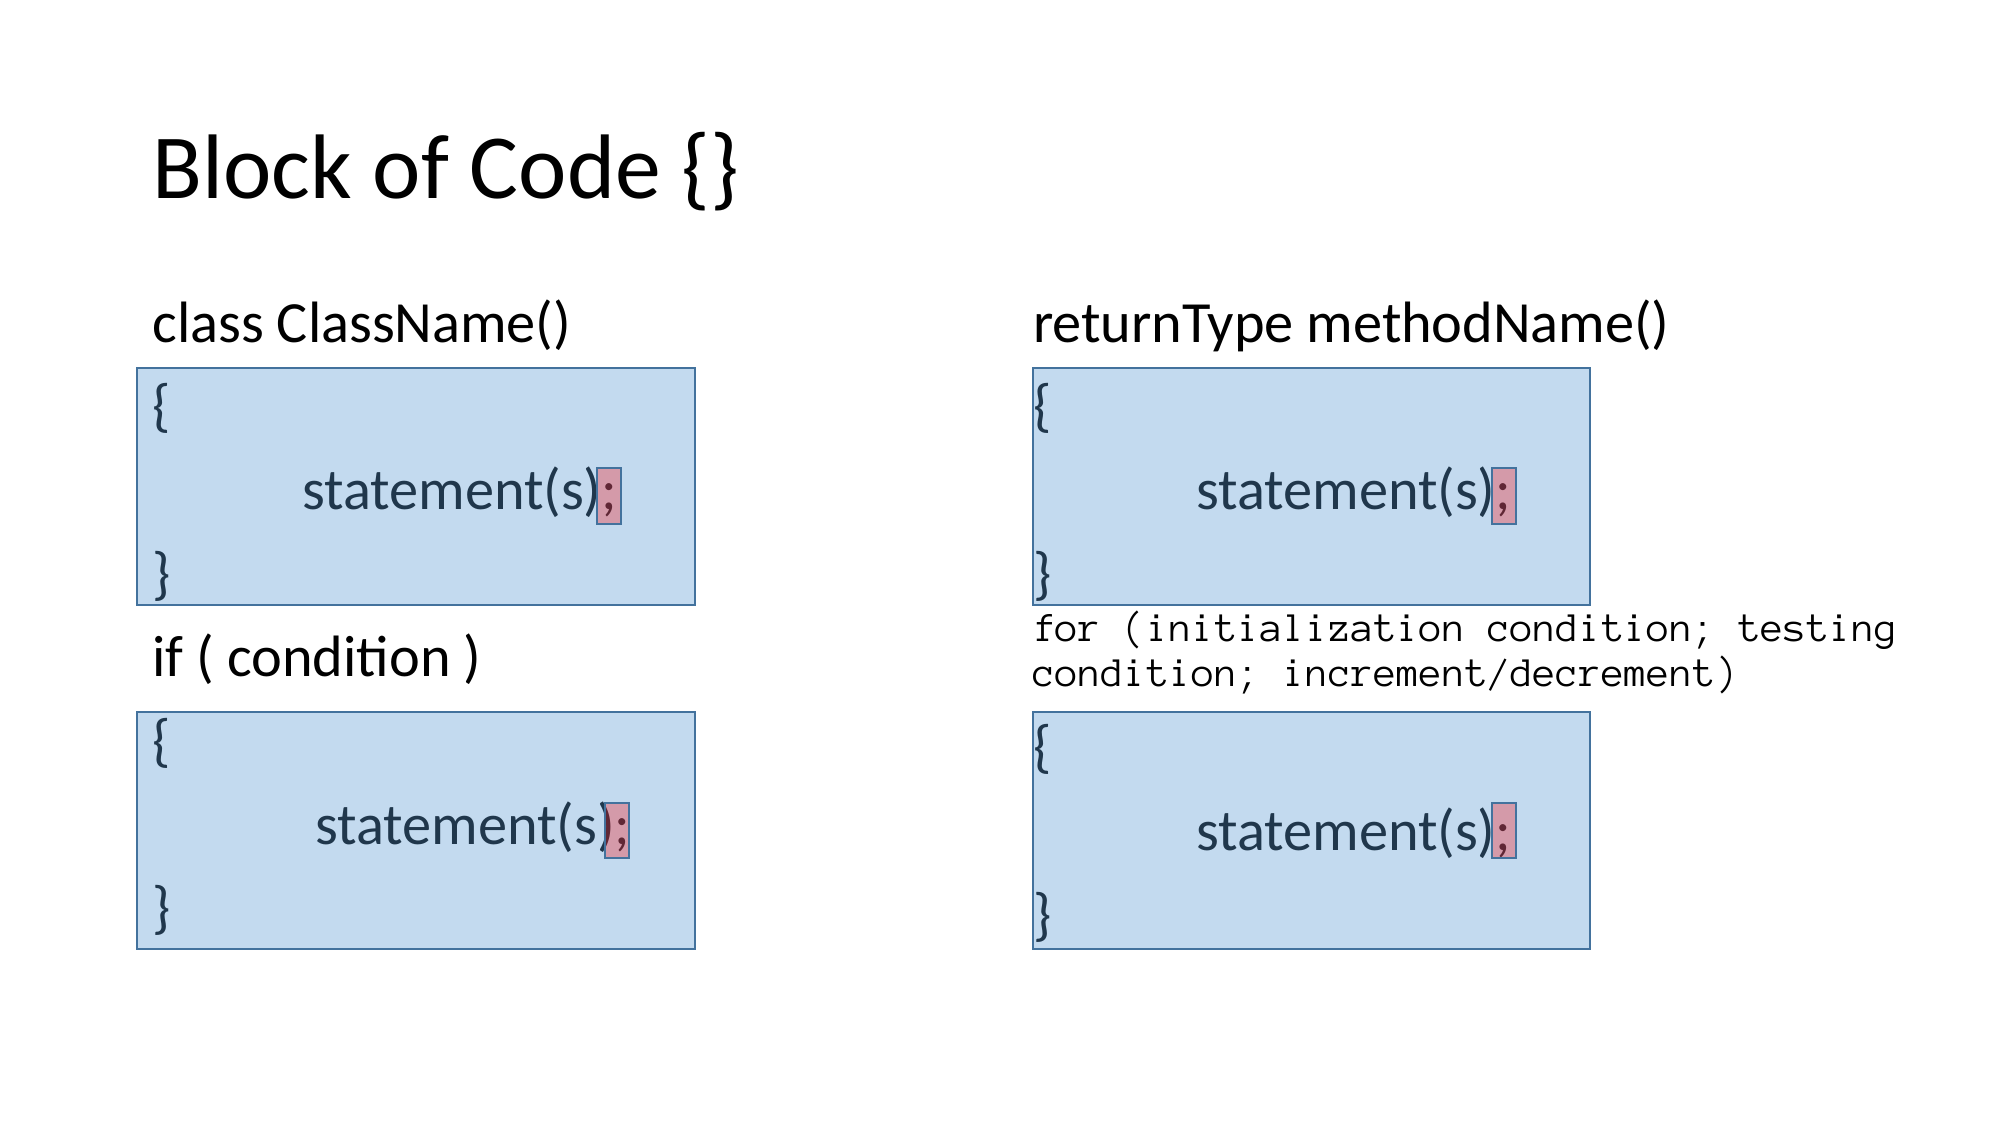

# Block of Code {}
class ClassName()
{
	statement(s);
}
if ( condition )
{
	 statement(s);
}
returnType methodName()
{
	 statement(s);
}
for (initialization condition; testing condition; increment/decrement)
{
	 statement(s);
}